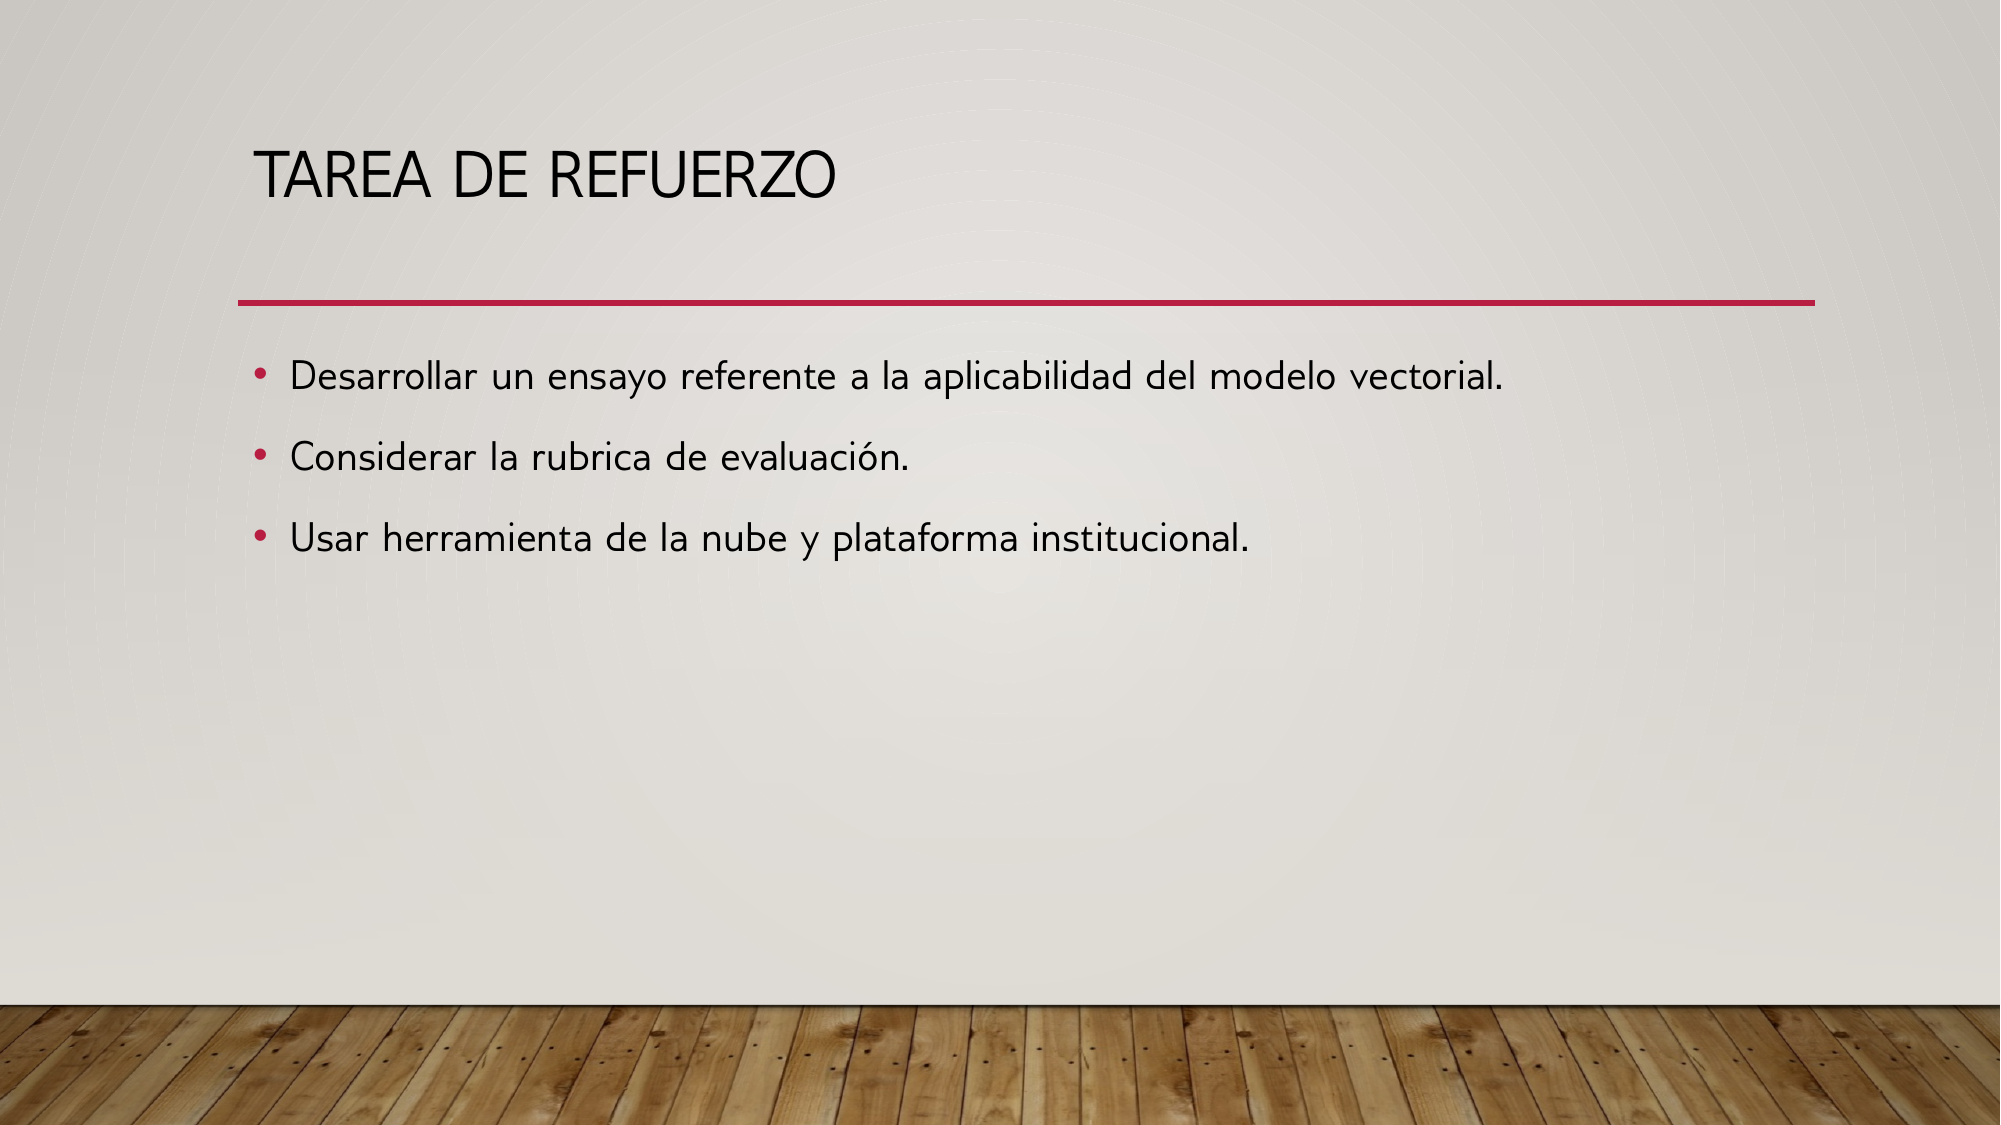

# Tarea de refuerzo
Desarrollar un ensayo referente a la aplicabilidad del modelo vectorial.
Considerar la rubrica de evaluación.
Usar herramienta de la nube y plataforma institucional.